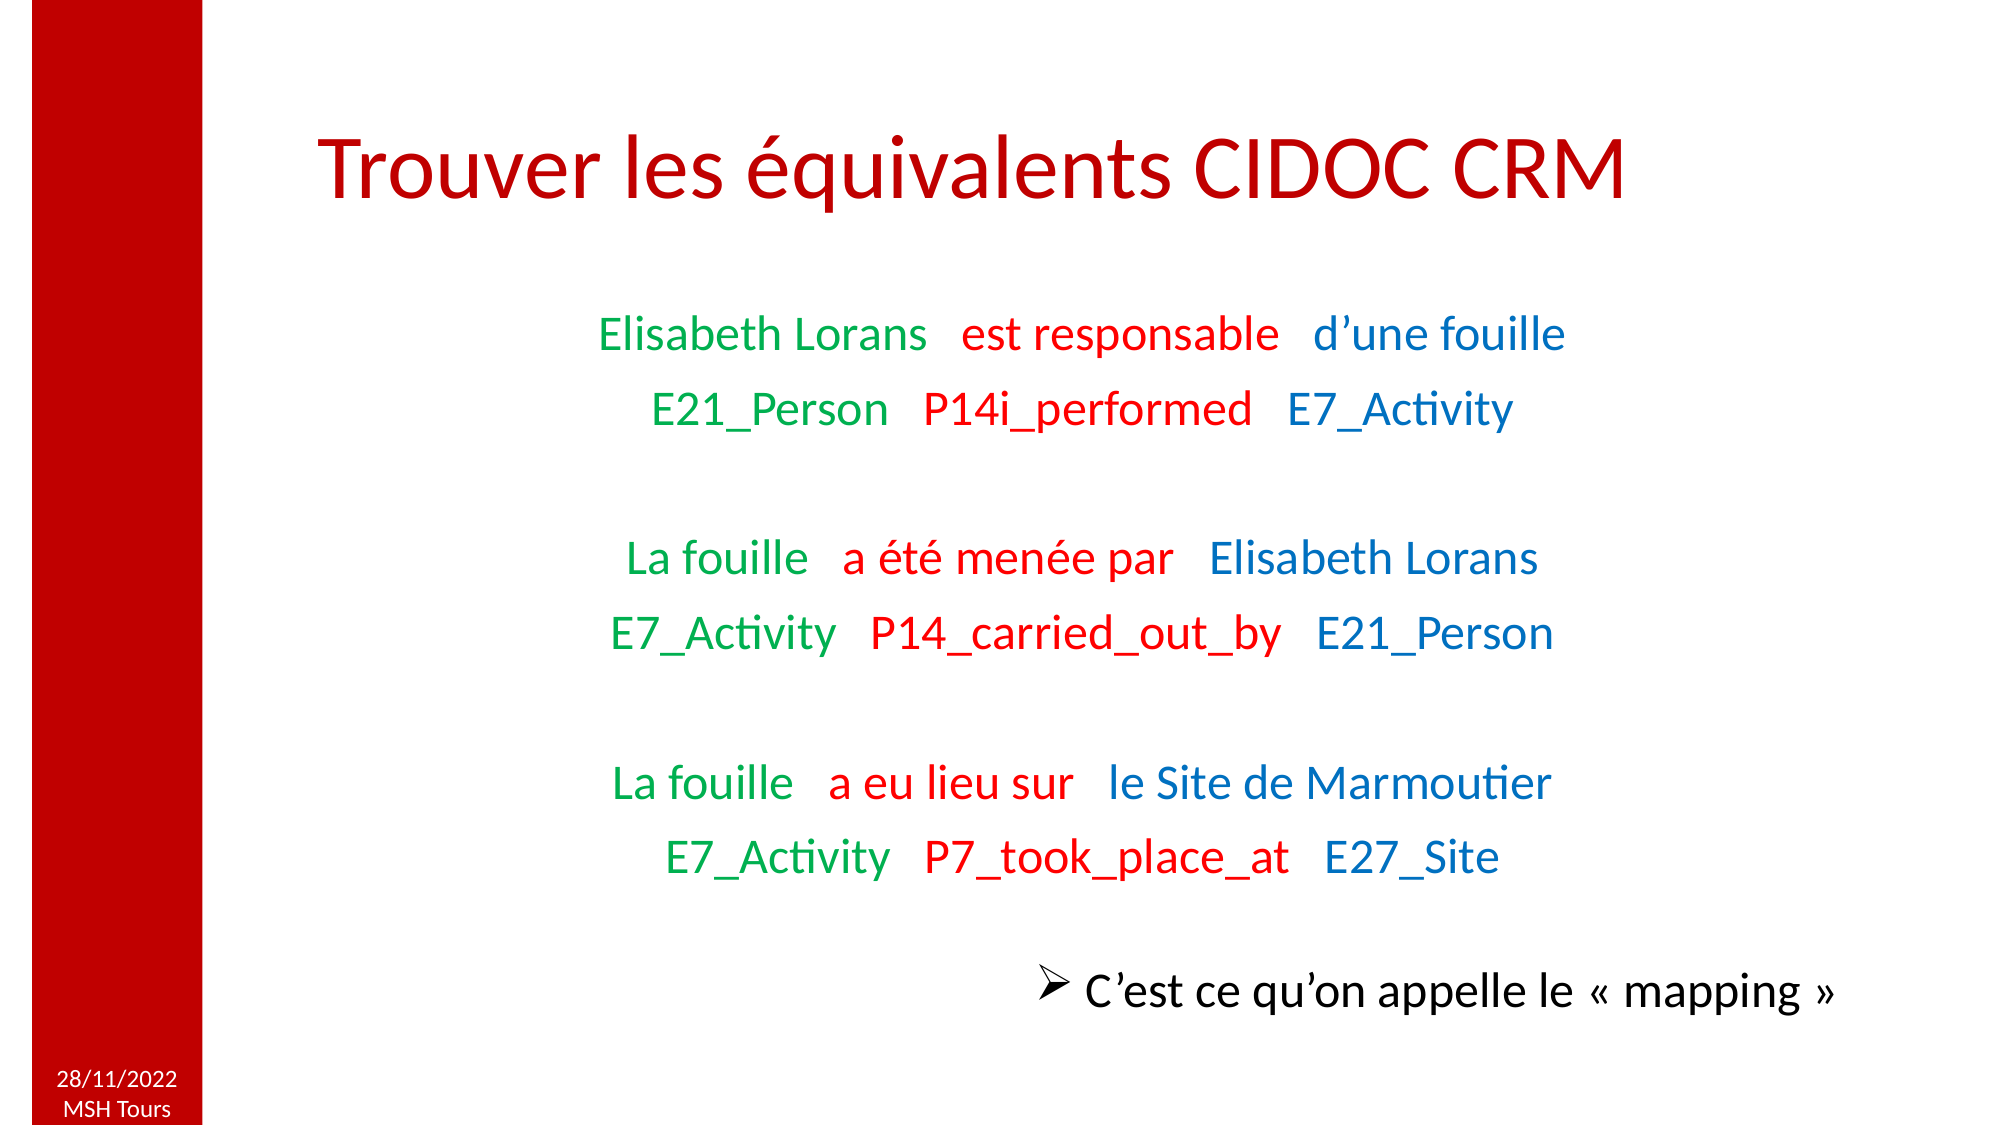

# Trouver les équivalents CIDOC CRM
Elisabeth Lorans   est responsable   d’une fouille
E21_Person   P14i_performed   E7_Activity

La fouille   a été menée par   Elisabeth Lorans
E7_Activity   P14_carried_out_by   E21_Person

La fouille   a eu lieu sur   le Site de Marmoutier
E7_Activity   P7_took_place_at   E27_Site

 C’est ce qu’on appelle le « mapping »